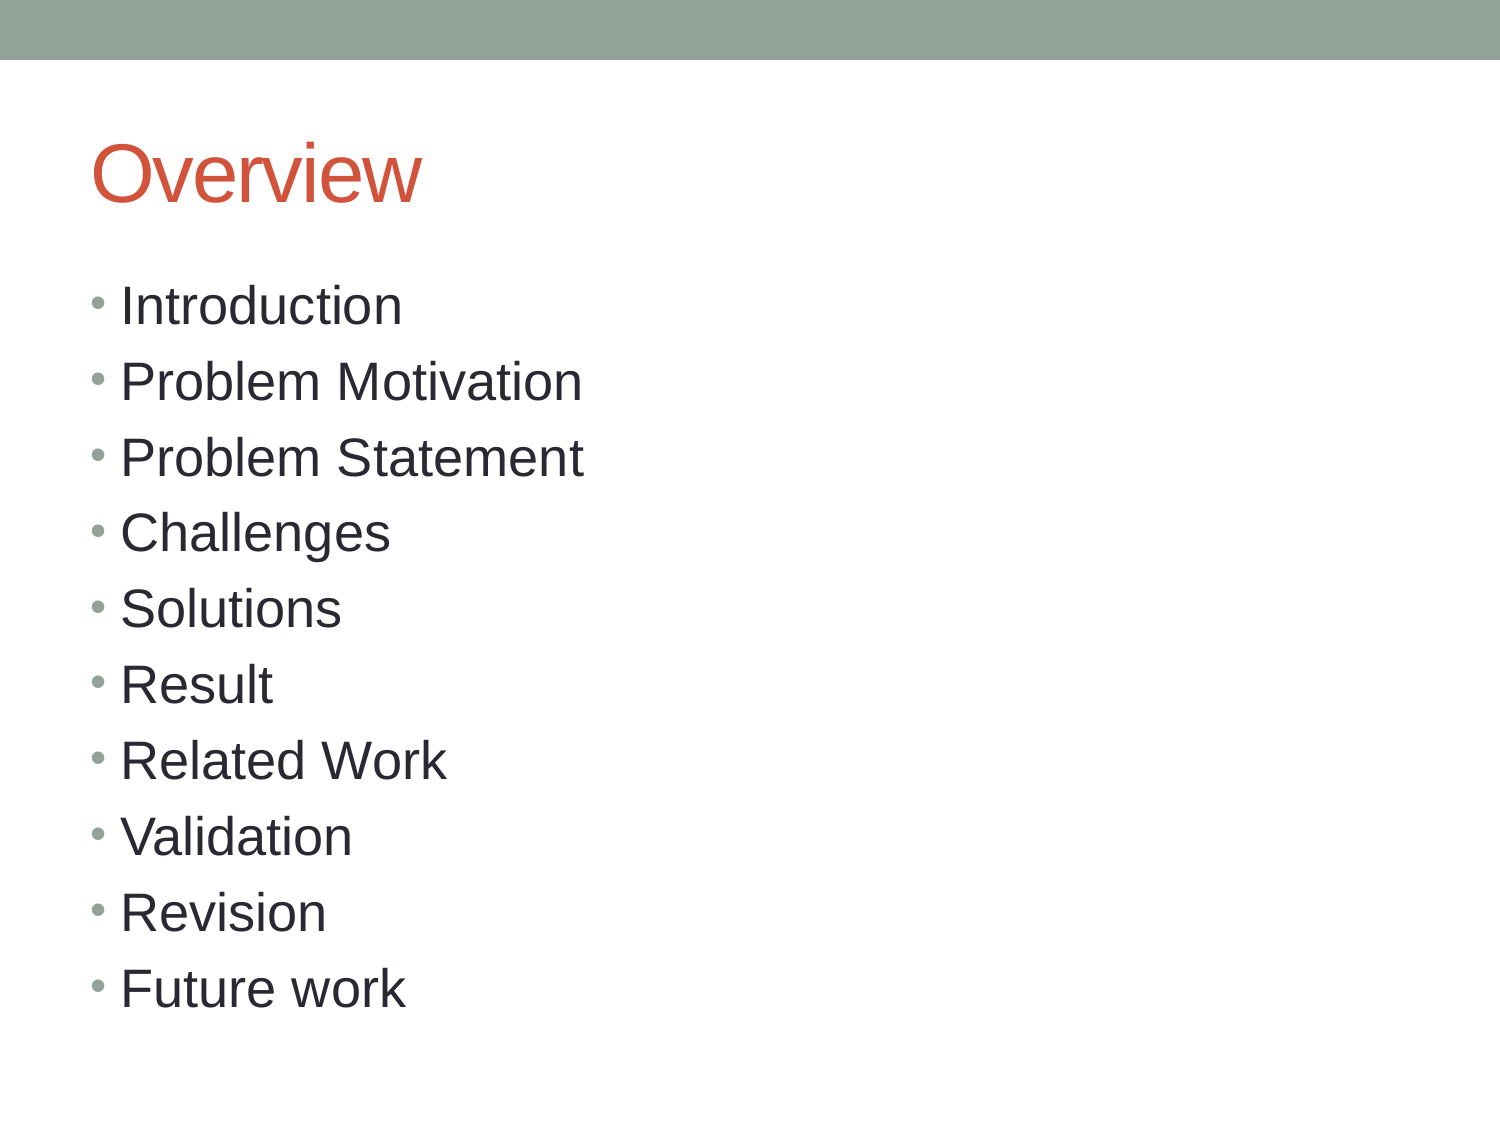

# Overview
Introduction
Problem Motivation
Problem Statement
Challenges
Solutions
Result
Related Work
Validation
Revision
Future work